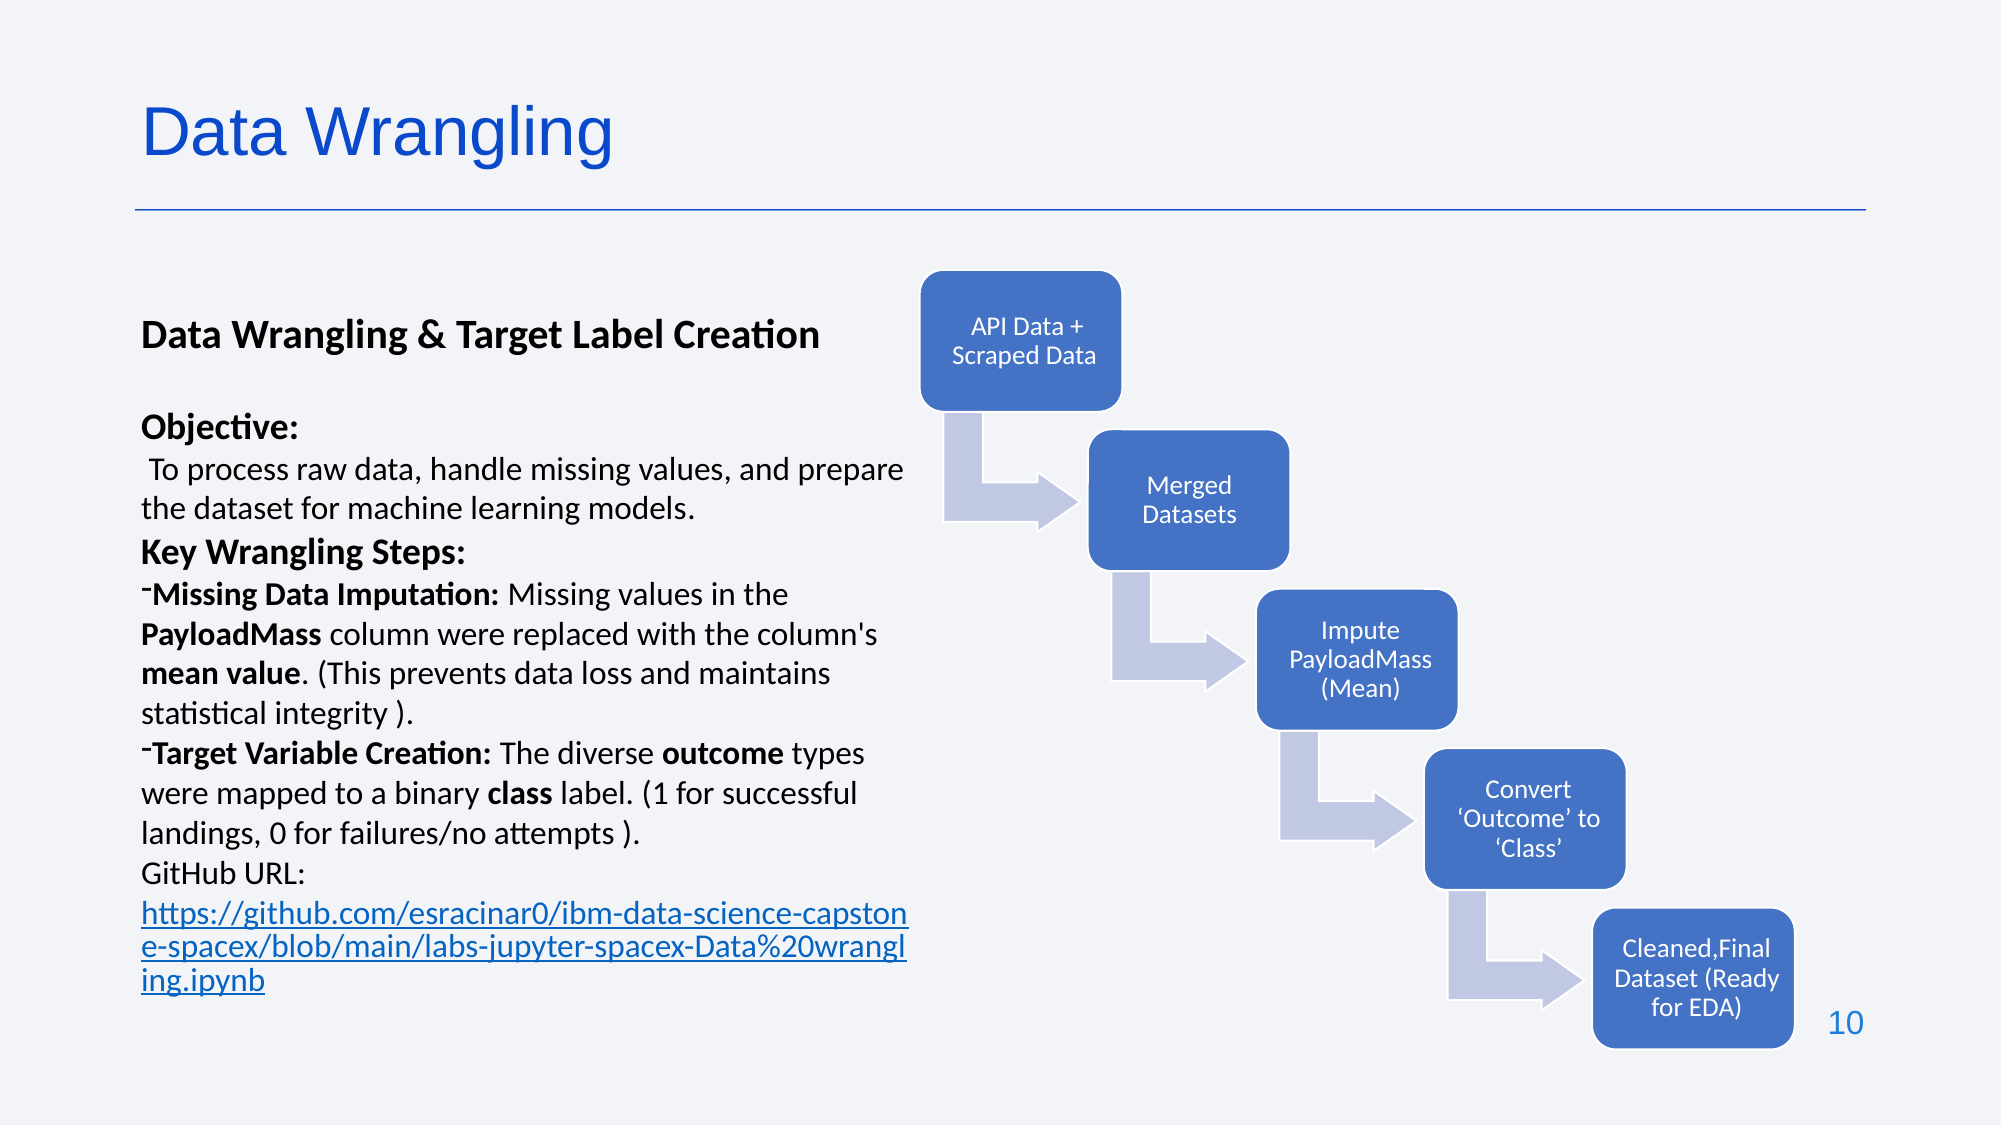

Data Wrangling
 API Data + Scraped Data
Merged  Datasets
Impute PayloadMass (Mean)
Convert ‘Outcome’ to ‘Class’
Cleaned,Final Dataset (Ready for EDA)
Data Wrangling & Target Label Creation

Objective:
 To process raw data, handle missing values, and prepare the dataset for machine learning models.
Key Wrangling Steps:
Missing Data Imputation: Missing values in the PayloadMass column were replaced with the column's mean value. (This prevents data loss and maintains statistical integrity ).
Target Variable Creation: The diverse outcome types were mapped to a binary class label. (1 for successful landings, 0 for failures/no attempts ).
GitHub URL:  https://github.com/esracinar0/ibm-data-science-capstone-spacex/blob/main/labs-jupyter-spacex-Data%20wrangling.ipynb

10